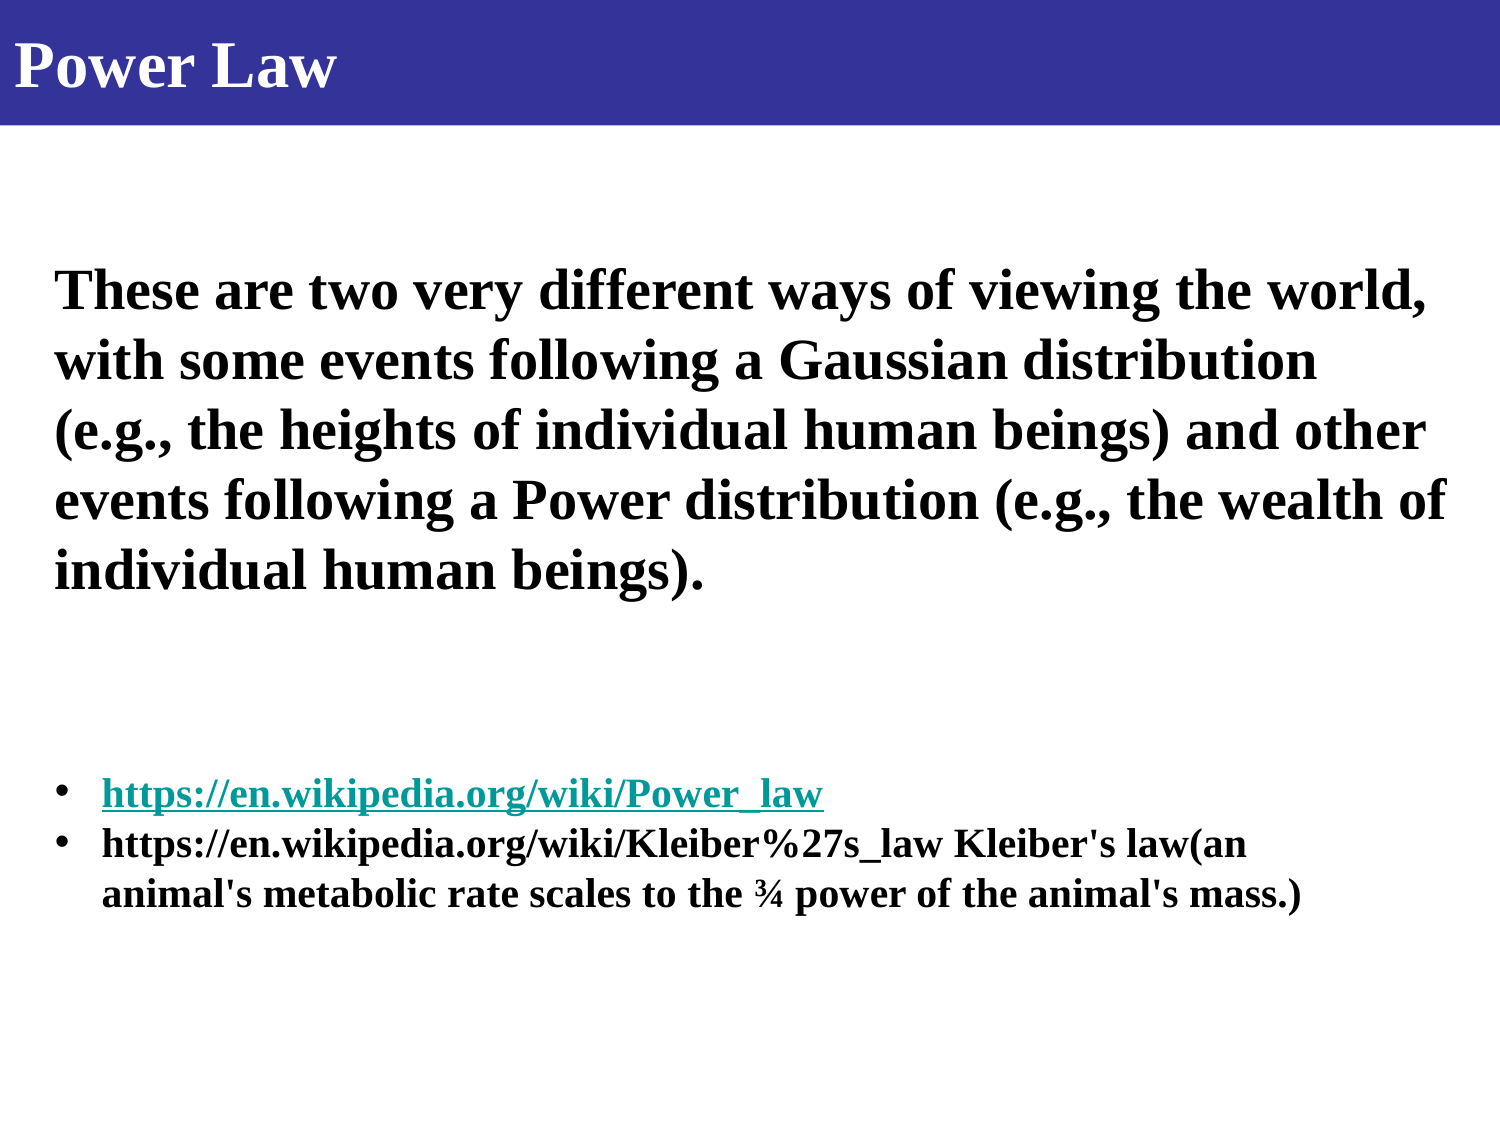

Power Law
These are two very different ways of viewing the world, with some events following a Gaussian distribution (e.g., the heights of individual human beings) and other events following a Power distribution (e.g., the wealth of individual human beings).
https://en.wikipedia.org/wiki/Power_law
https://en.wikipedia.org/wiki/Kleiber%27s_law Kleiber's law(an animal's metabolic rate scales to the ¾ power of the animal's mass.)